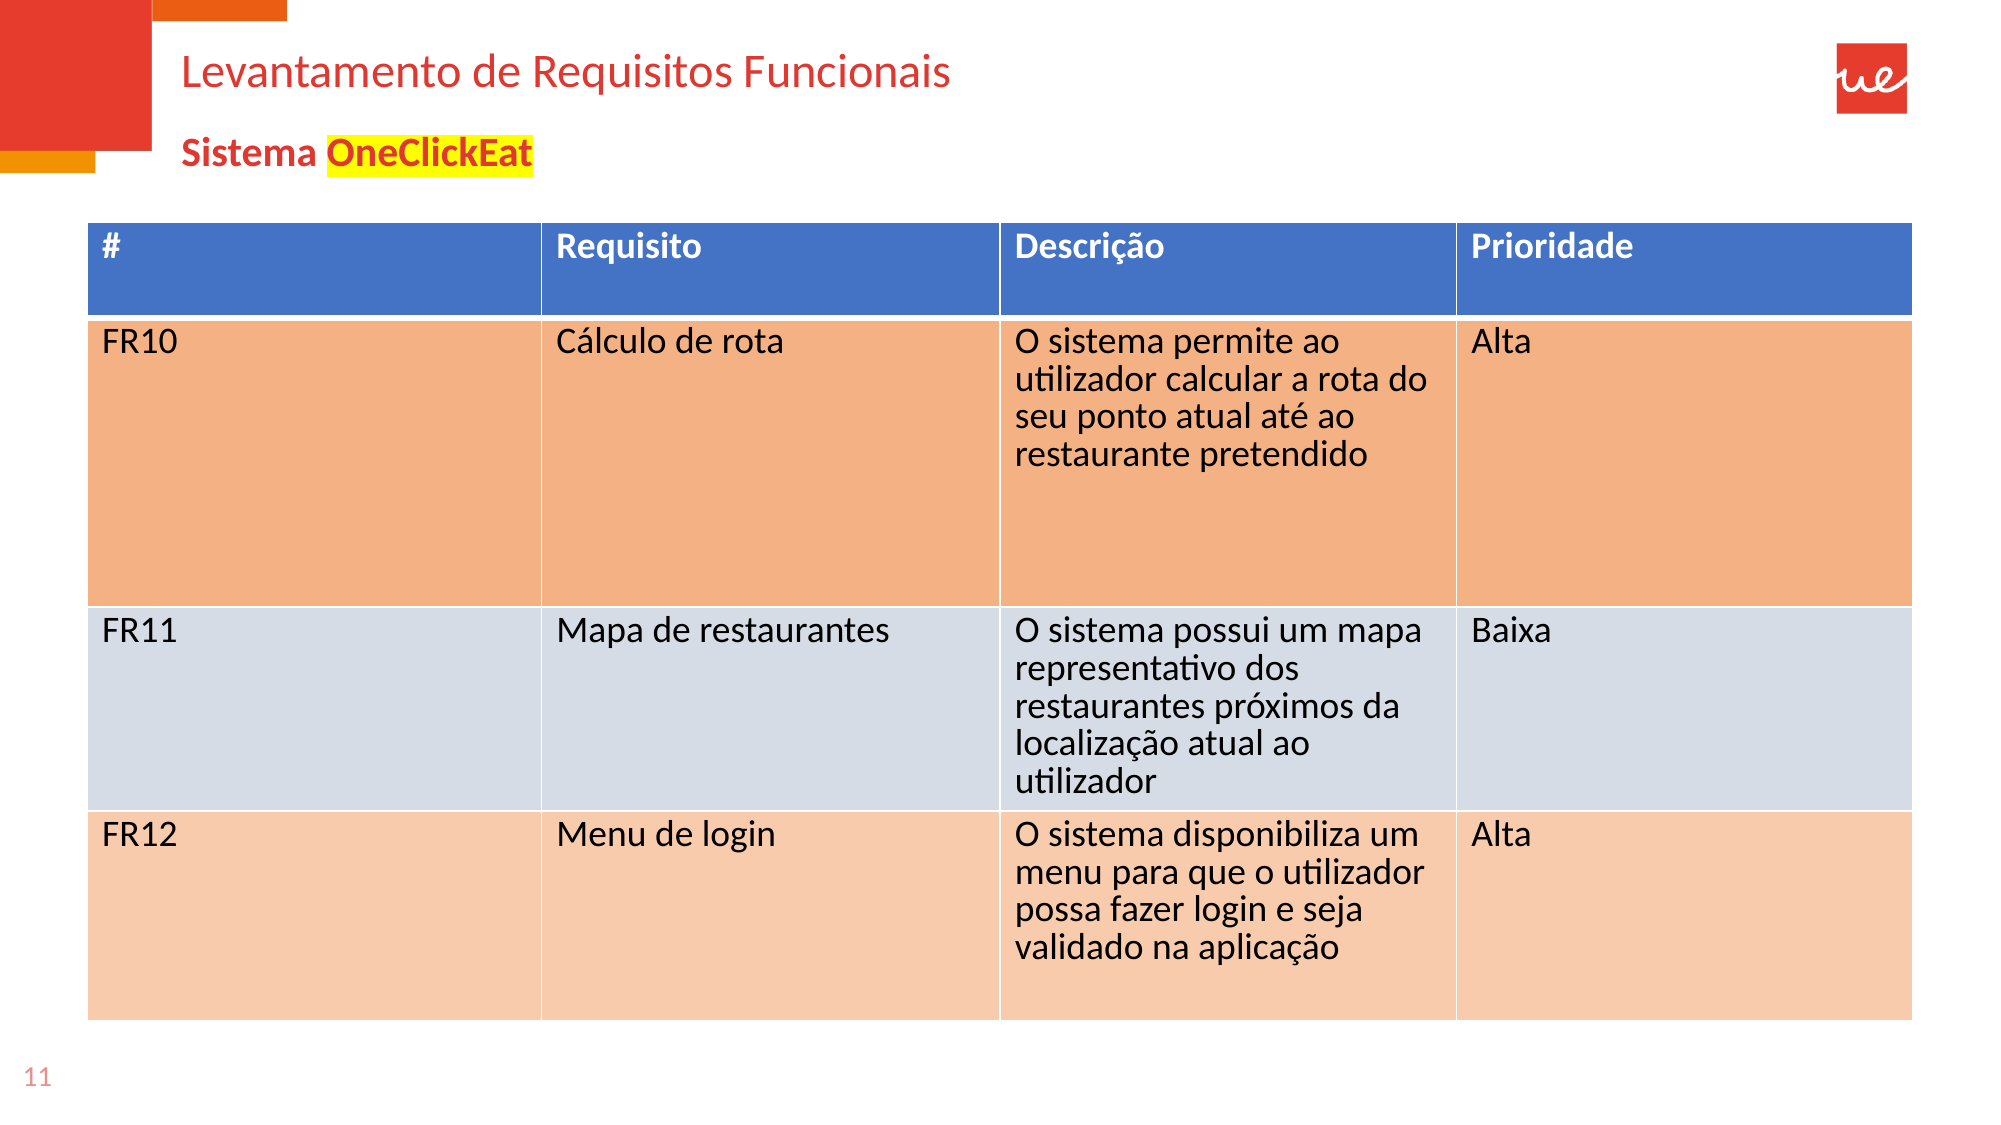

# Levantamento de Requisitos Funcionais
Sistema OneClickEat
| # | Requisito | Descrição | Prioridade |
| --- | --- | --- | --- |
| FR10 | Cálculo de rota | O sistema permite ao utilizador calcular a rota do seu ponto atual até ao restaurante pretendido | Alta |
| FR11 | Mapa de restaurantes | O sistema possui um mapa representativo dos restaurantes próximos da localização atual ao utilizador | Baixa |
| FR12 | Menu de login | O sistema disponibiliza um menu para que o utilizador possa fazer login e seja validado na aplicação | Alta |
11